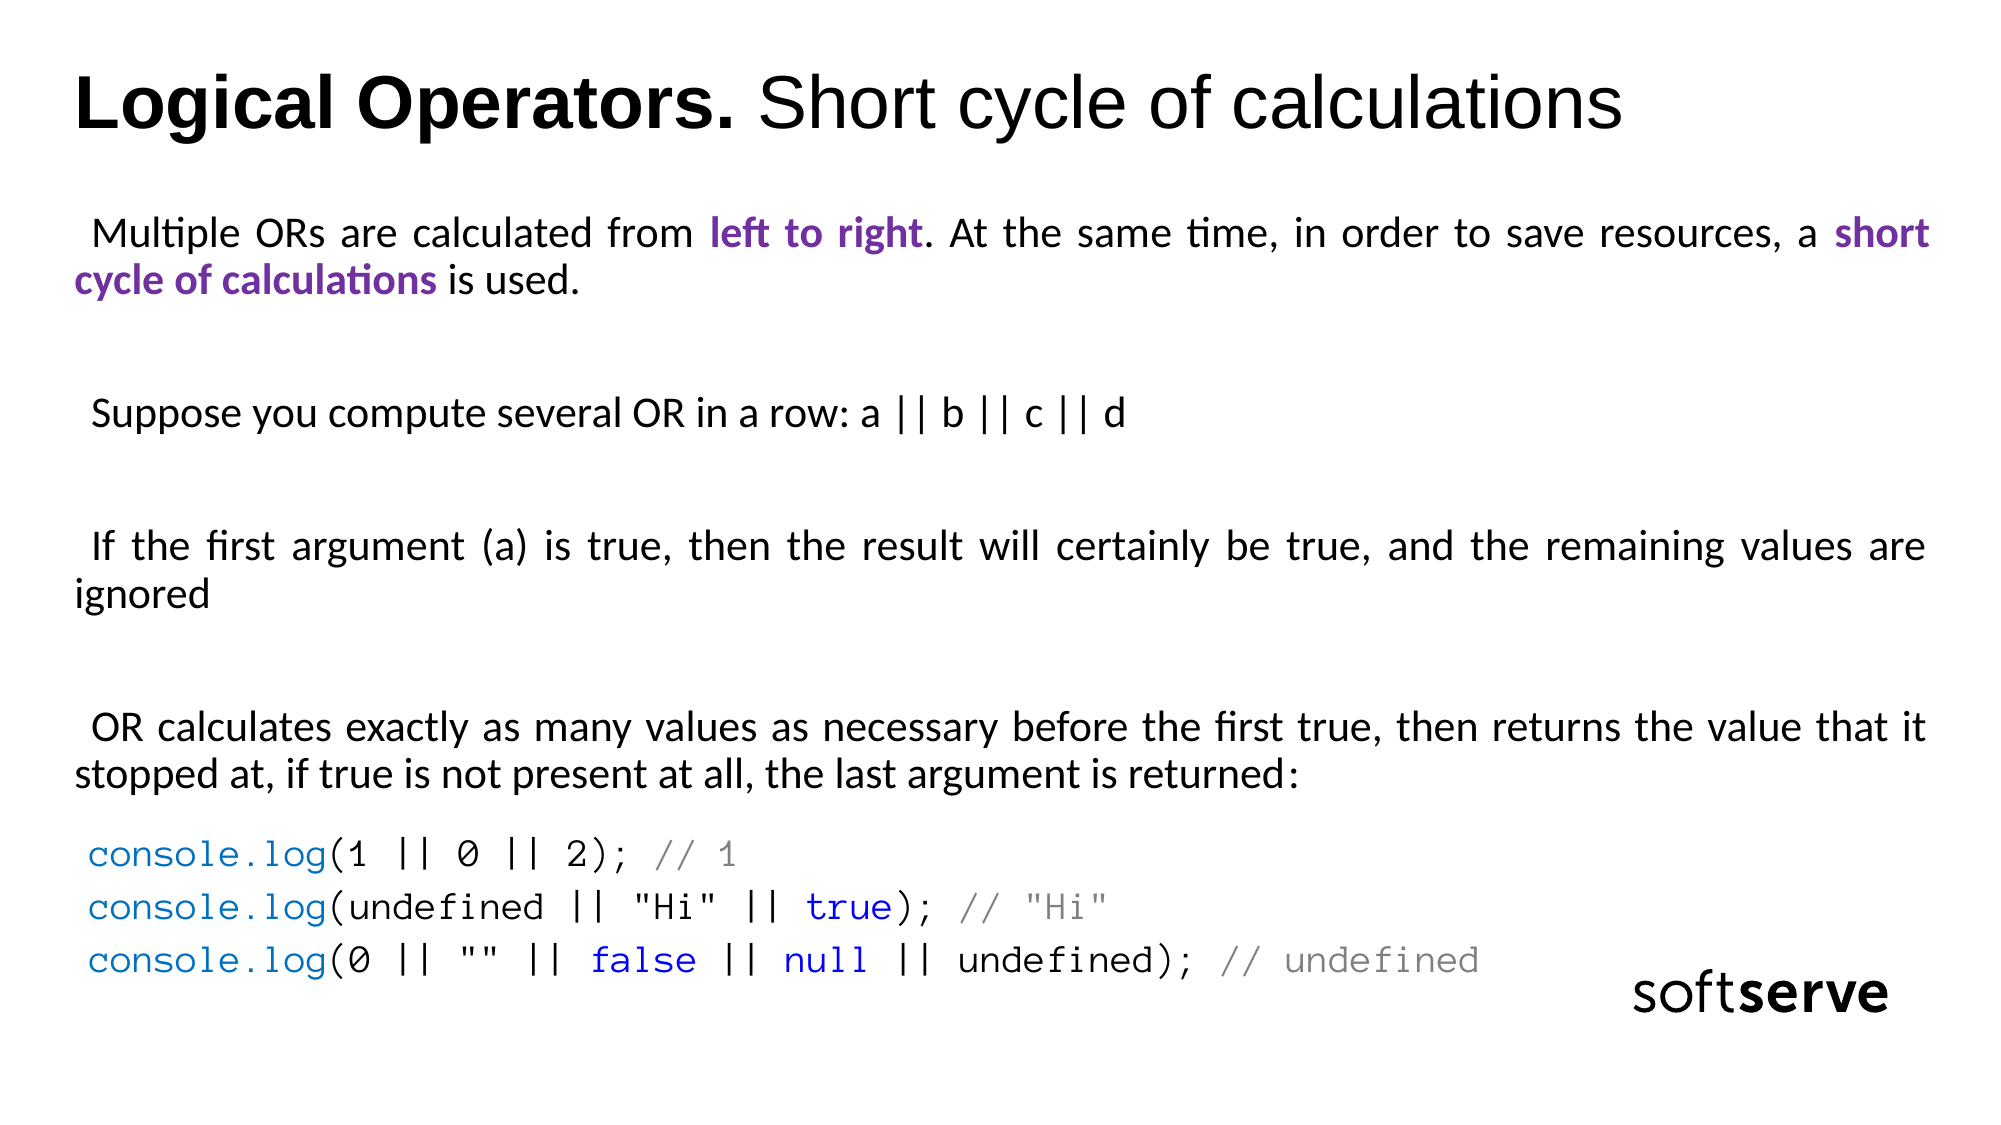

# Logical Operators. Short cycle of calculations
Multiple ORs are calculated from left to right. At the same time, in order to save resources, a short cycle of calculations is used.

Suppose you compute several OR in a row: a || b || c || d

If the first argument (a) is true, then the result will certainly be true, and the remaining values are ignored

OR calculates exactly as many values as necessary before the first true, then returns the value that it stopped at, if true is not present at all, the last argument is returned:
console.log(1 || 0 || 2); // 1
console.log(undefined || "Hi" || true); // "Hi"
console.log(0 || "" || false || null || undefined); // undefined